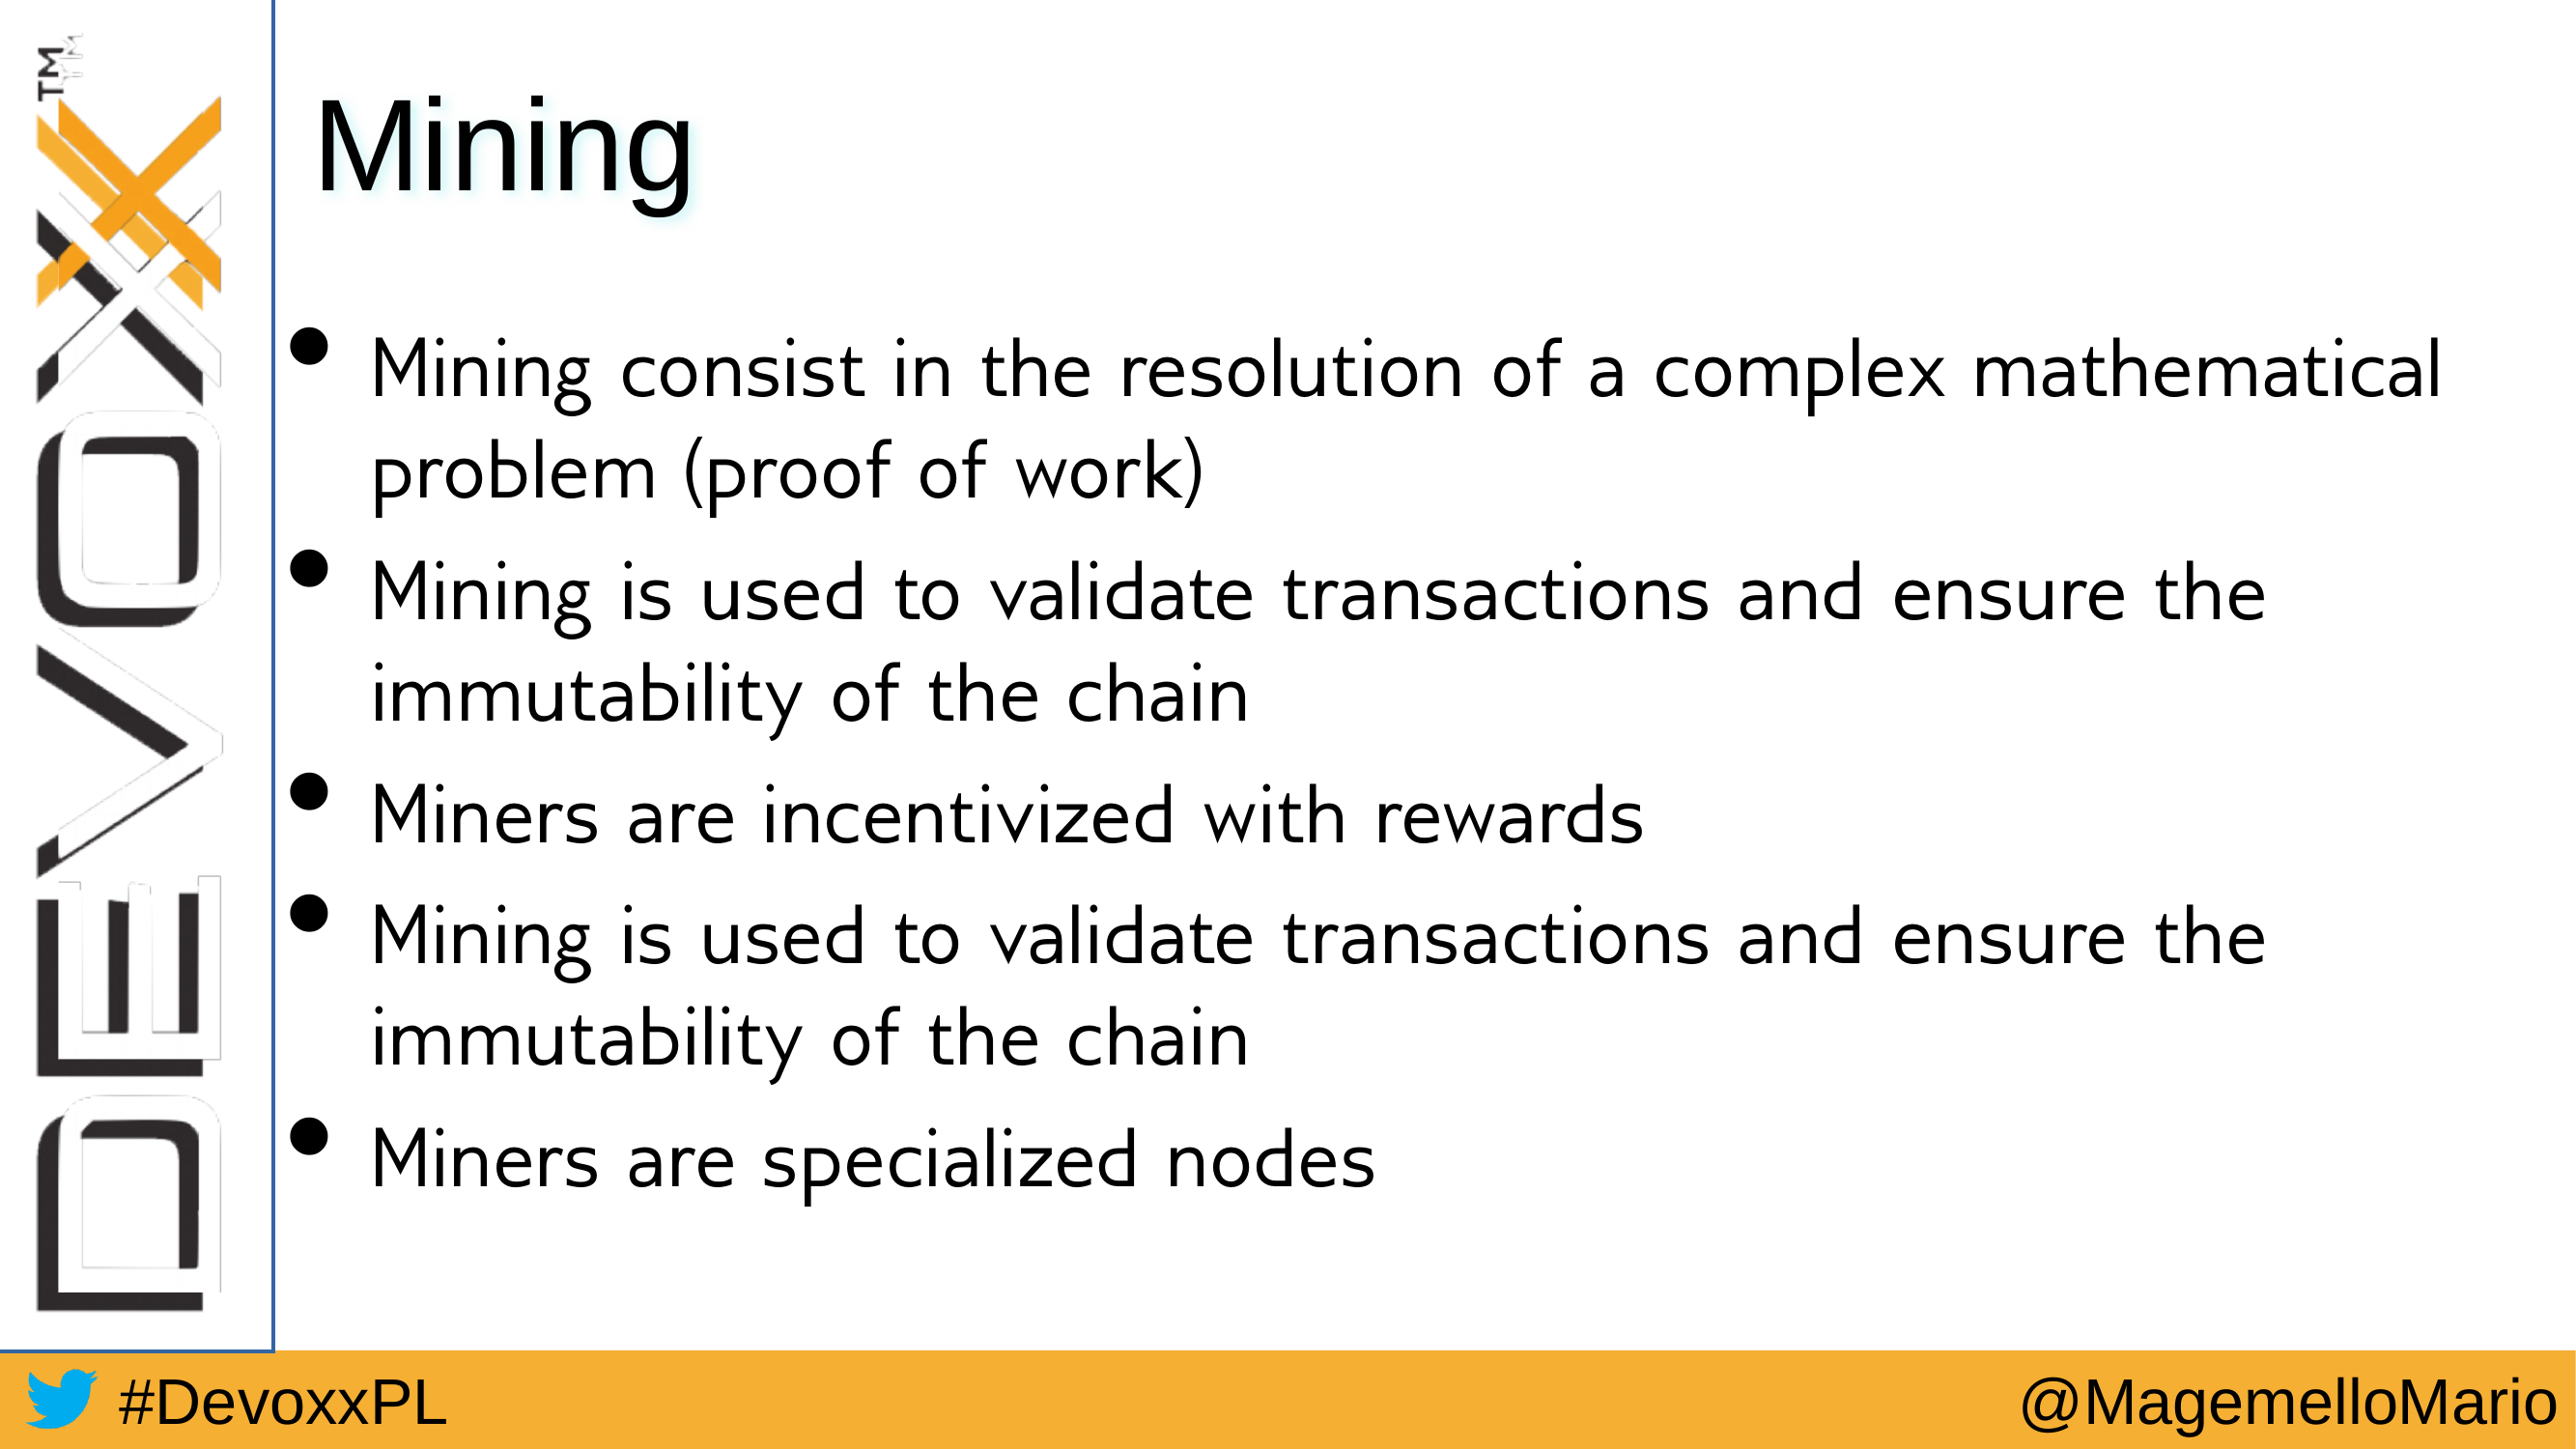

# Mining
Mining consist in the resolution of a complex mathematical problem (proof of work)
Mining is used to validate transactions and ensure the immutability of the chain
Miners are incentivized with rewards
Mining is used to validate transactions and ensure the immutability of the chain
Miners are specialized nodes